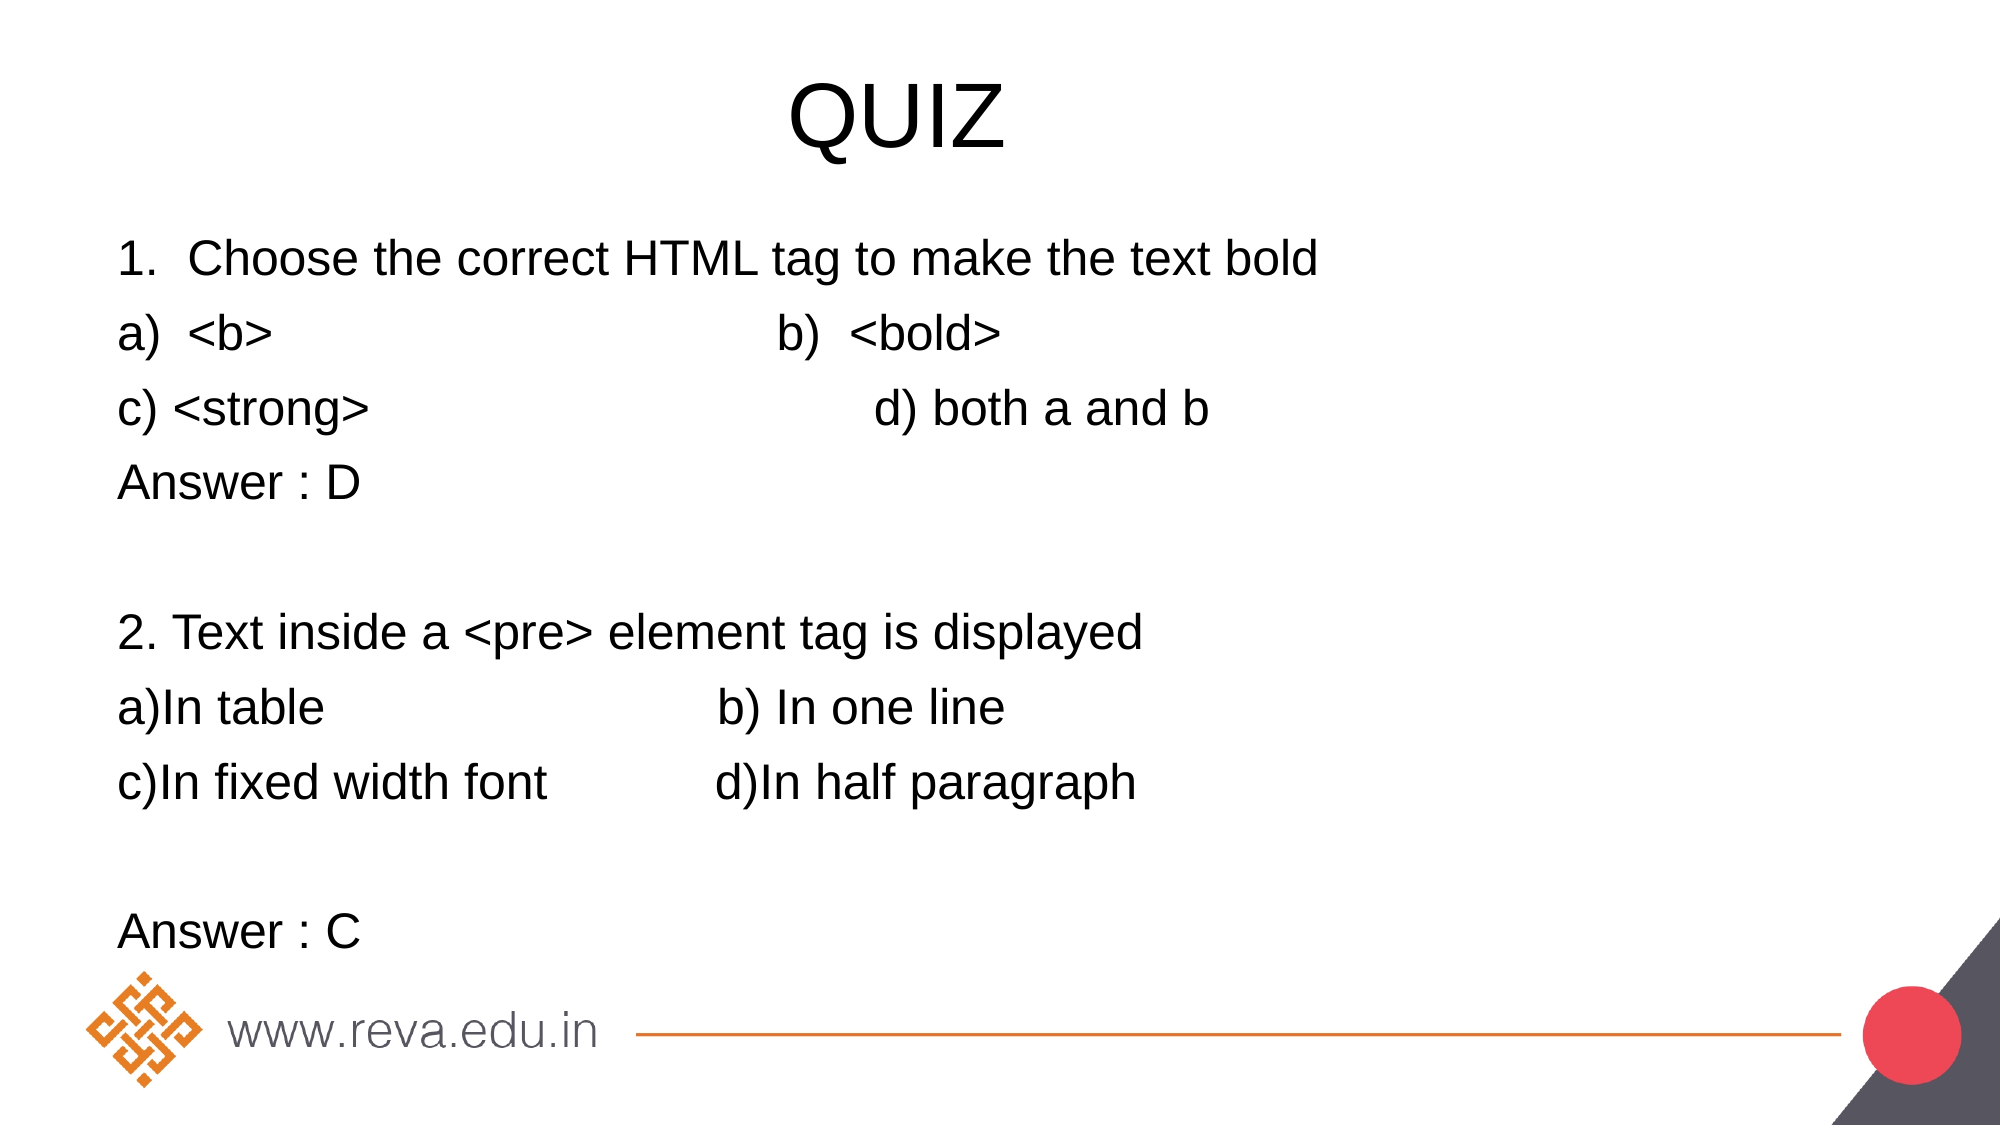

# Quiz
Choose the correct HTML tag to make the text bold
<b>			          b)  <bold>
c) <strong> 		                      d) both a and b
Answer : D

2. Text inside a <pre> element tag is displayed
a)In table			b) In one line
c)In fixed width font            d)In half paragraph

Answer : C